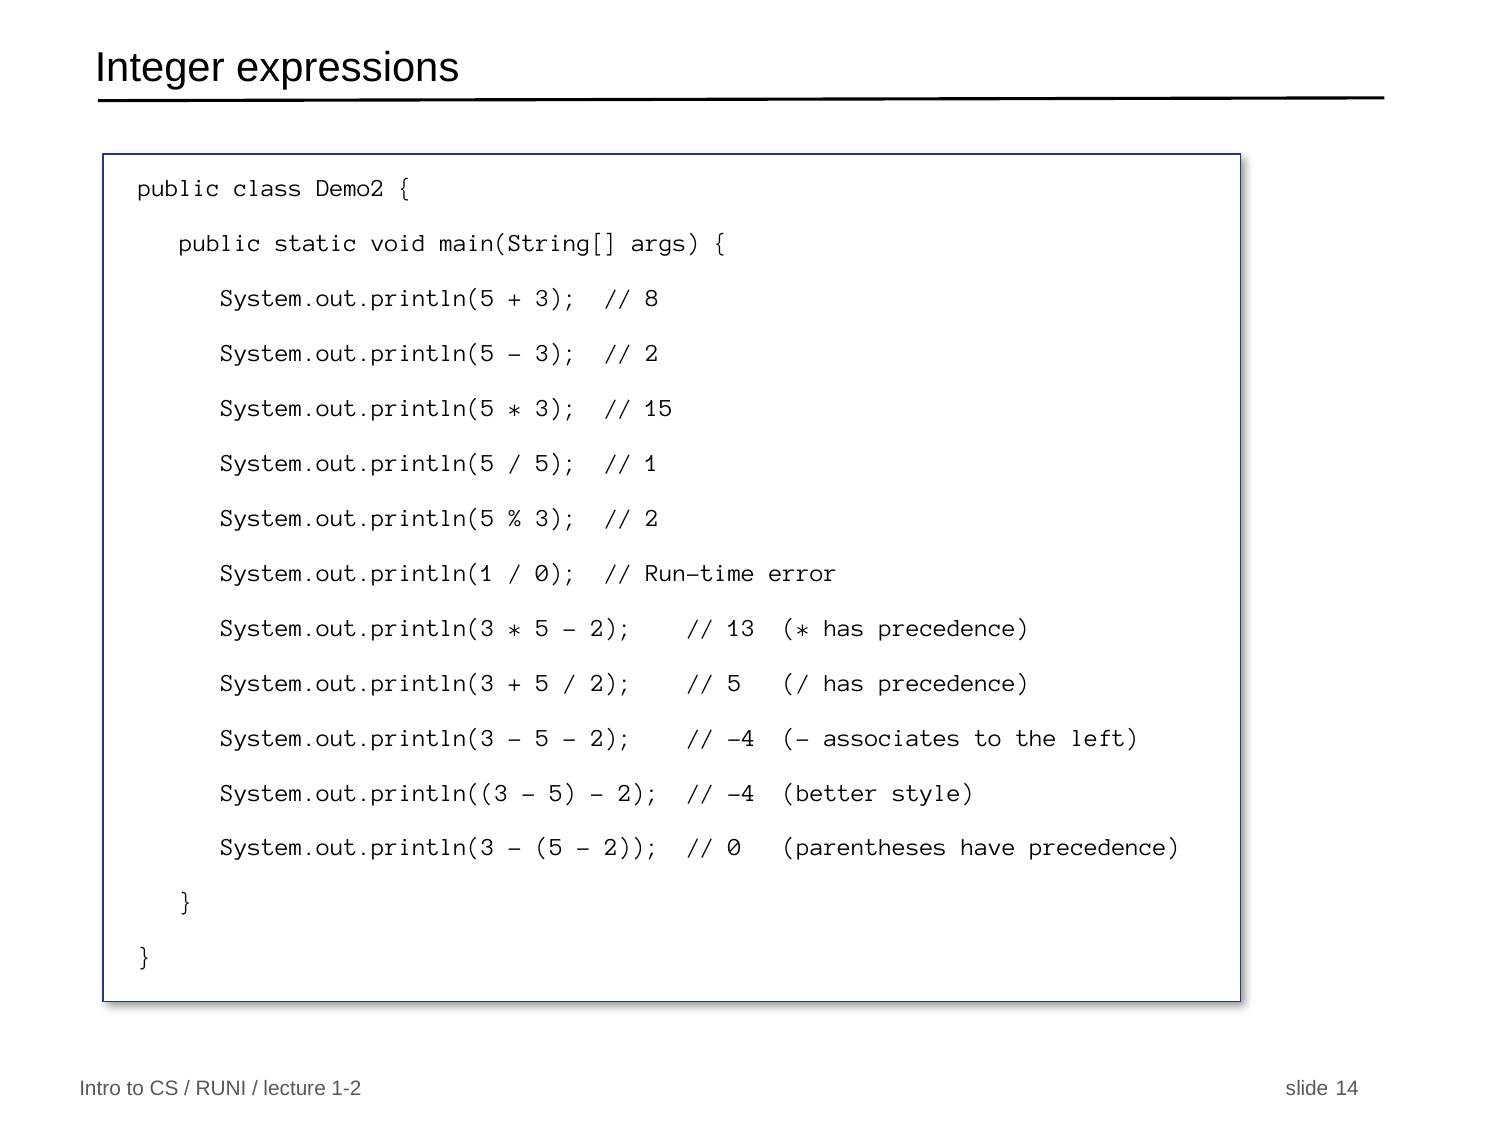

# Integer expressions
public class Demo2 {
   public static void main(String[] args) {
      System.out.println(5 + 3);  // 8
      System.out.println(5 - 3);  // 2
      System.out.println(5 * 3);  // 15
      System.out.println(5 / 5);  // 1
      System.out.println(5 % 3);  // 2
      System.out.println(1 / 0);  // Run-time error
      System.out.println(3 * 5 - 2);    // 13  (* has precedence)
      System.out.println(3 + 5 / 2);    // 5   (/ has precedence)
      System.out.println(3 - 5 - 2);    // -4  (- associates to the left)
      System.out.println((3 - 5) - 2);  // -4  (better style)
      System.out.println(3 - (5 - 2));  // 0   (parentheses have precedence)
   }
}